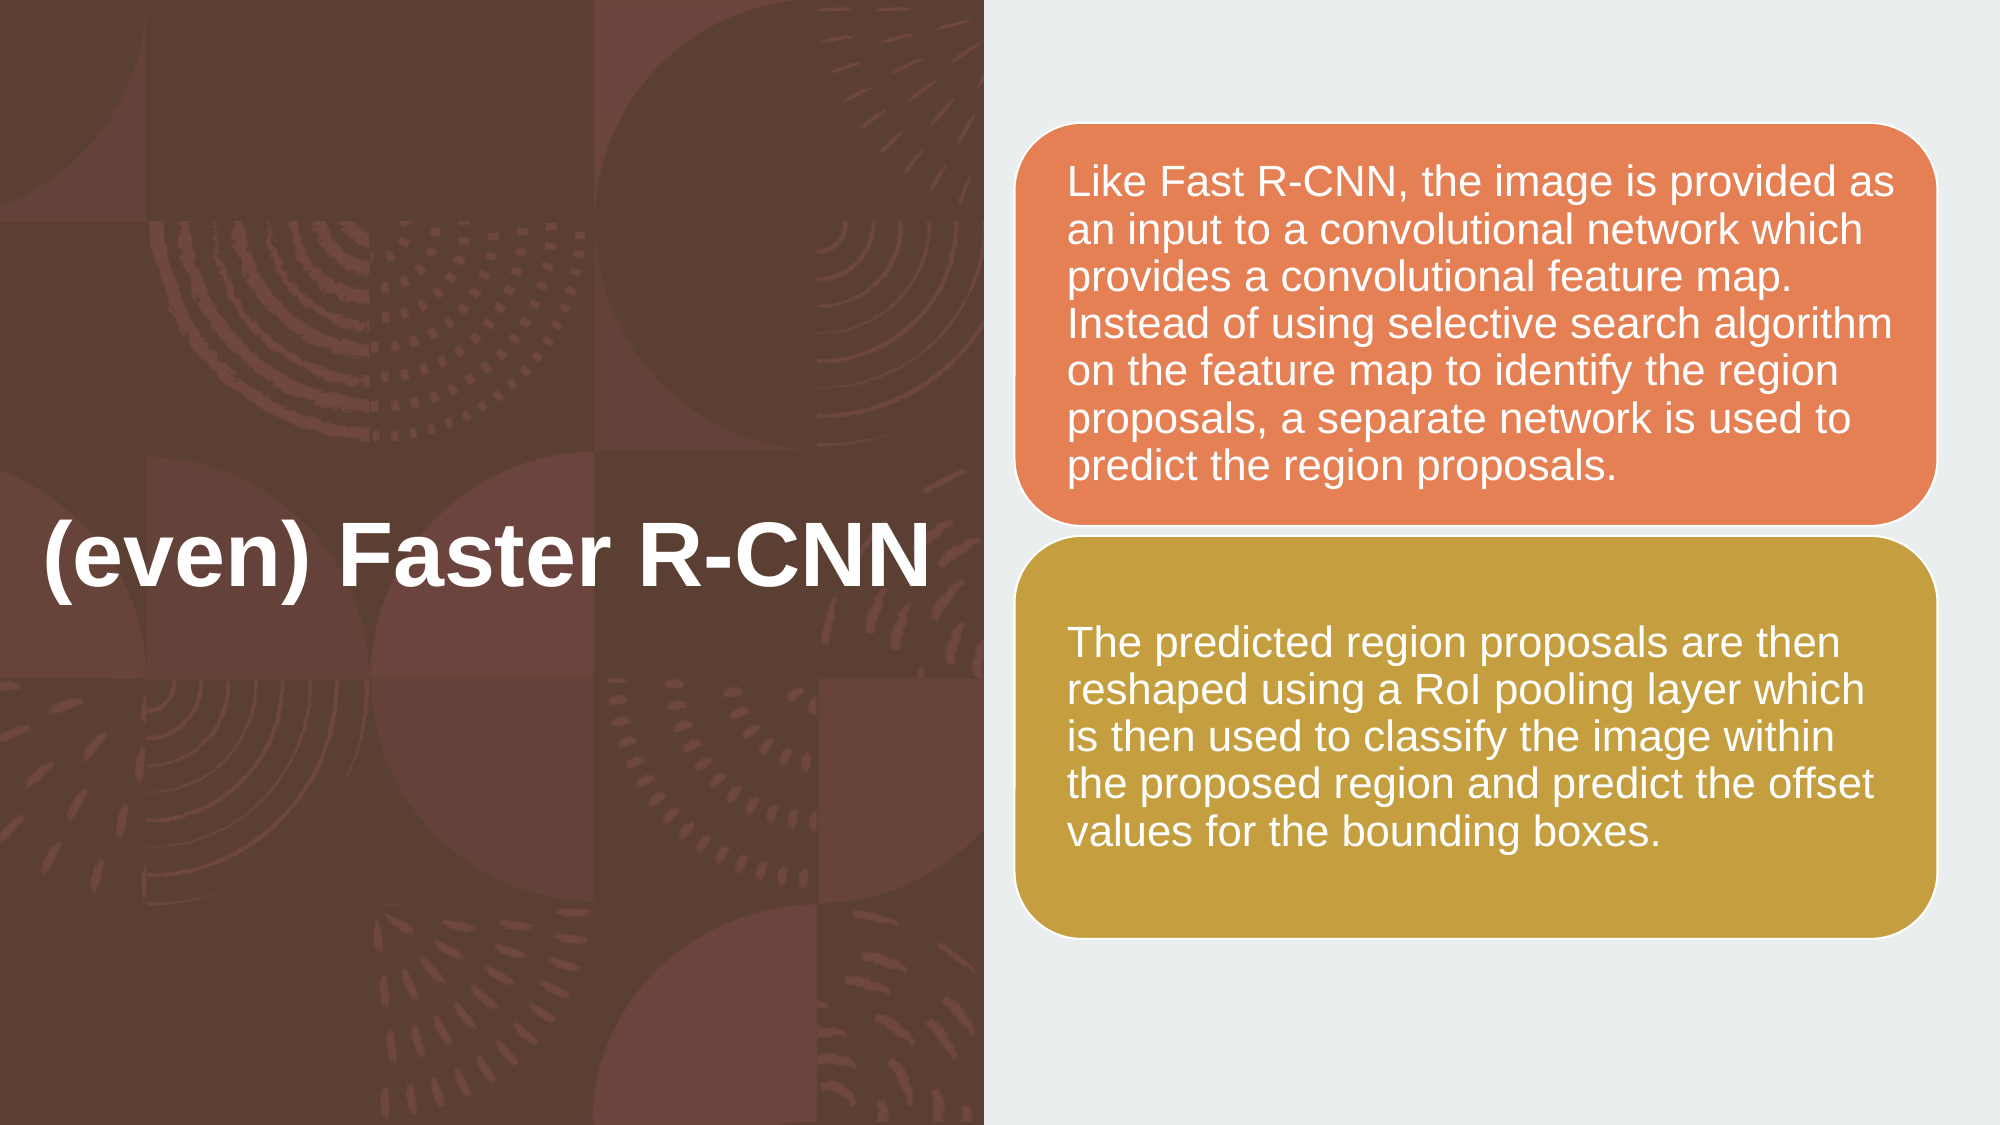

Like Fast R-CNN, the image is provided as an input to a convolutional network which provides a convolutional feature map. Instead of using selective search algorithm on the feature map to identify the region proposals, a separate network is used to predict the region proposals.
The predicted region proposals are then reshaped using a RoI pooling layer which is then used to classify the image within the proposed region and predict the offset values for the bounding boxes.
# (even) Faster R-CNN